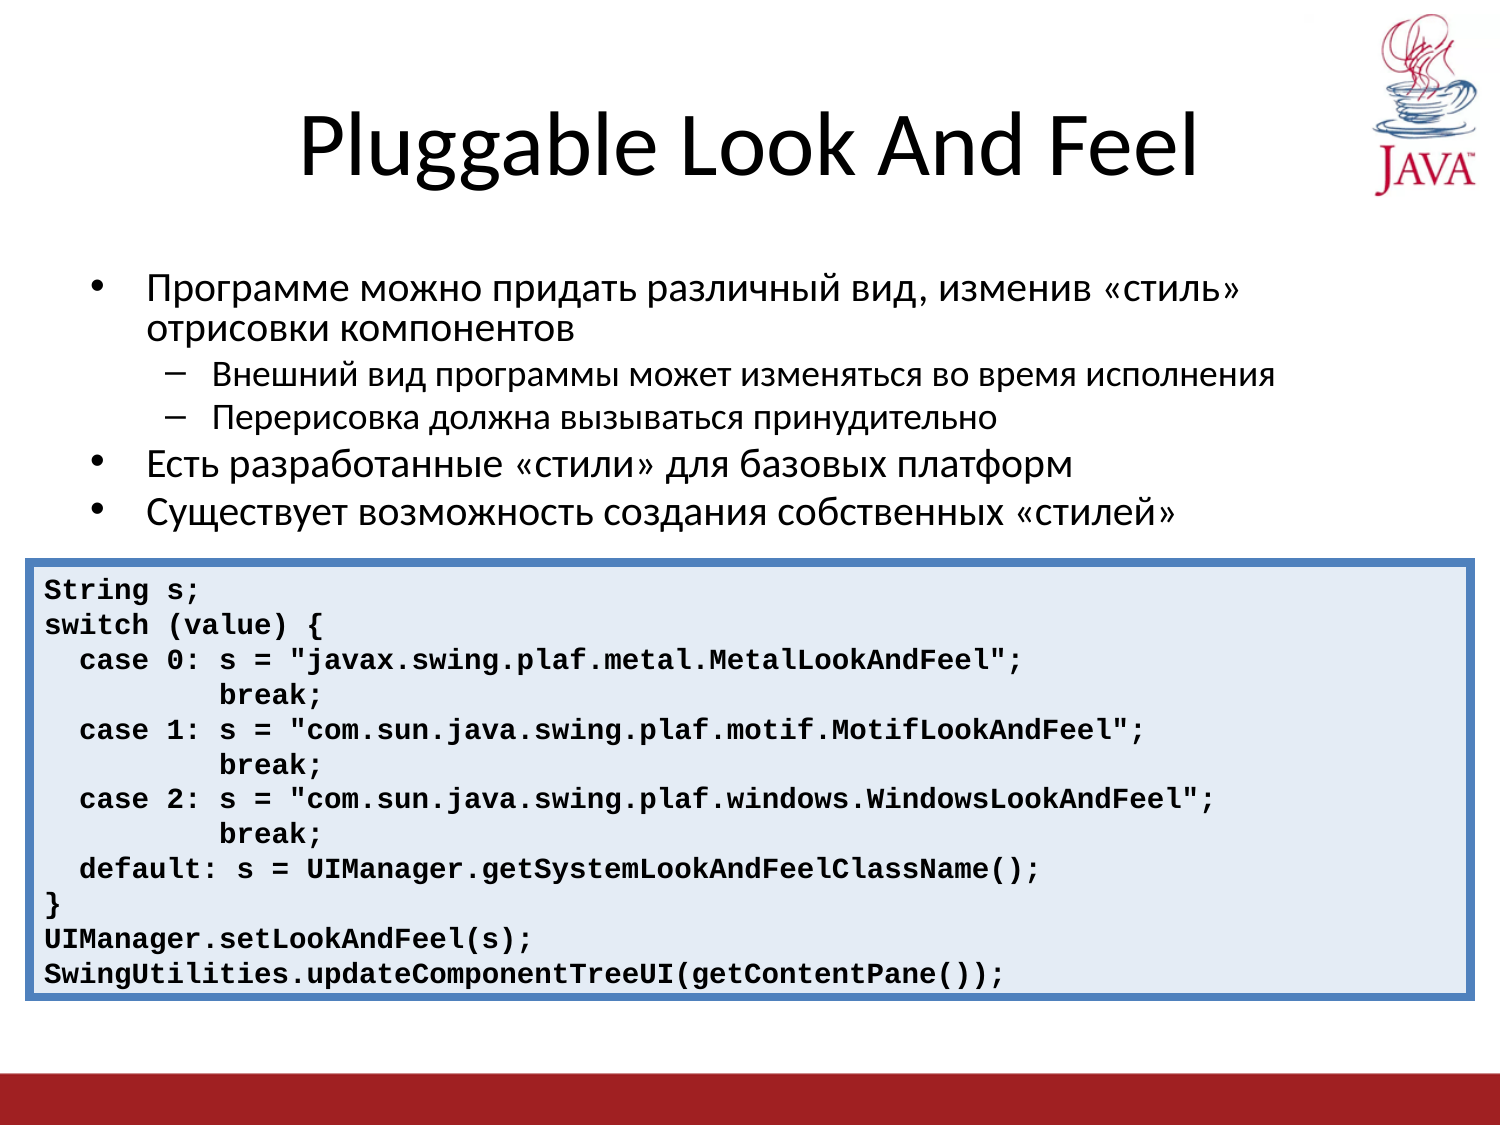

# Pluggable Look And Feel
Программе можно придать различный вид, изменив «стиль» отрисовки компонентов
Внешний вид программы может изменяться во время исполнения
Перерисовка должна вызываться принудительно
Есть разработанные «стили» для базовых платформ
Существует возможность создания собственных «стилей»
String s;
switch (value) {
  case 0: s = "javax.swing.plaf.metal.MetalLookAndFeel";
          break;
  case 1: s = "com.sun.java.swing.plaf.motif.MotifLookAndFeel";
          break;
  case 2: s = "com.sun.java.swing.plaf.windows.WindowsLookAndFeel";
          break;
  default: s = UIManager.getSystemLookAndFeelClassName();
}
UIManager.setLookAndFeel(s);
SwingUtilities.updateComponentTreeUI(getContentPane());